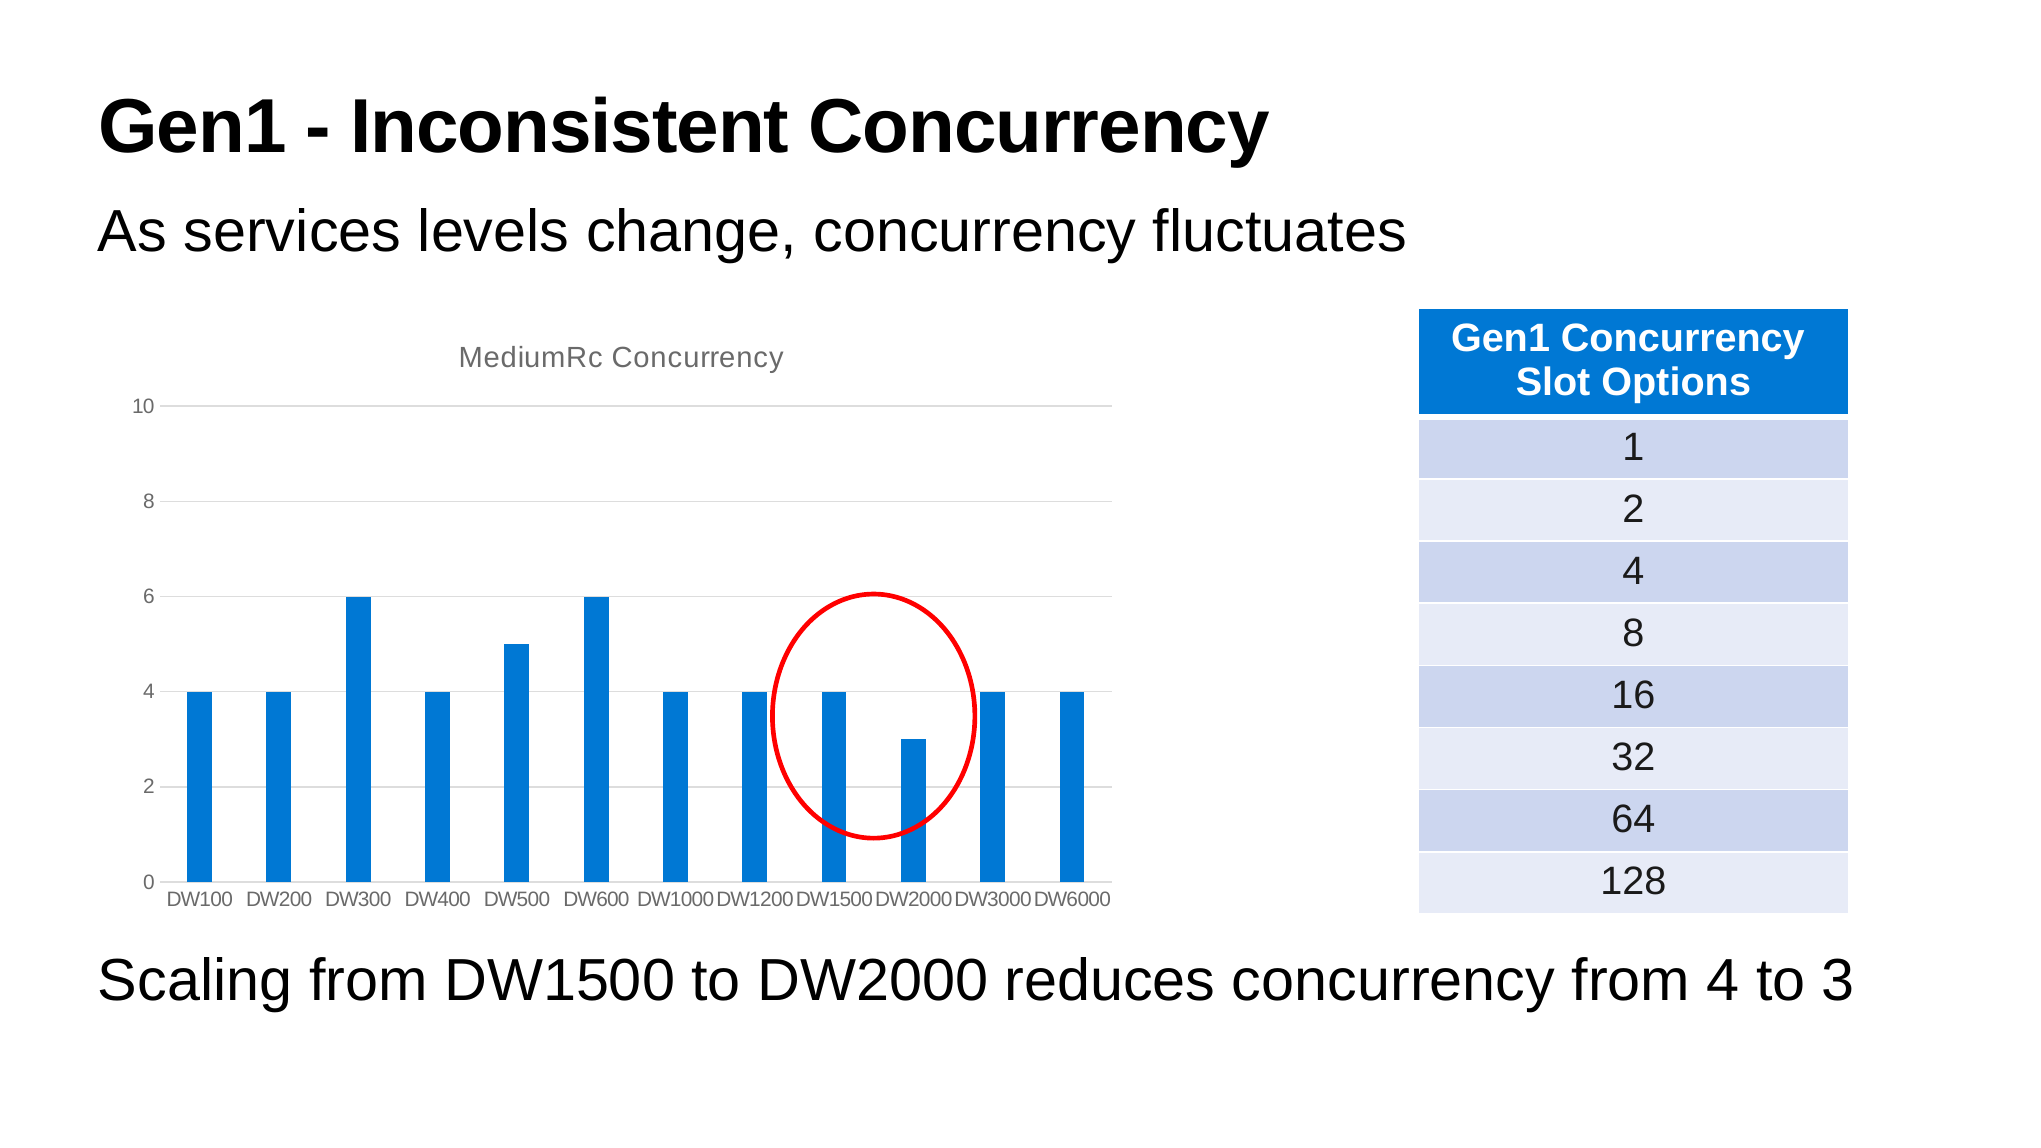

# Gen1 - Inconsistent Concurrency
As services levels change, concurrency fluctuates

Scaling from DW1500 to DW2000 reduces concurrency from 4 to 3
| Gen1 Concurrency Slot Options |
| --- |
| 1 |
| 2 |
| 4 |
| 8 |
| 16 |
| 32 |
| 64 |
| 128 |

### Chart: MediumRc Concurrency

| Category | Concurrency |
|---|---|
| DW100 | 4.0 |
| DW200 | 4.0 |
| DW300 | 6.0 |
| DW400 | 4.0 |
| DW500 | 5.0 |
| DW600 | 6.0 |
| DW1000 | 4.0 |
| DW1200 | 4.0 |
| DW1500 | 4.0 |
| DW2000 | 3.0 |
| DW3000 | 4.0 |
| DW6000 | 4.0 |